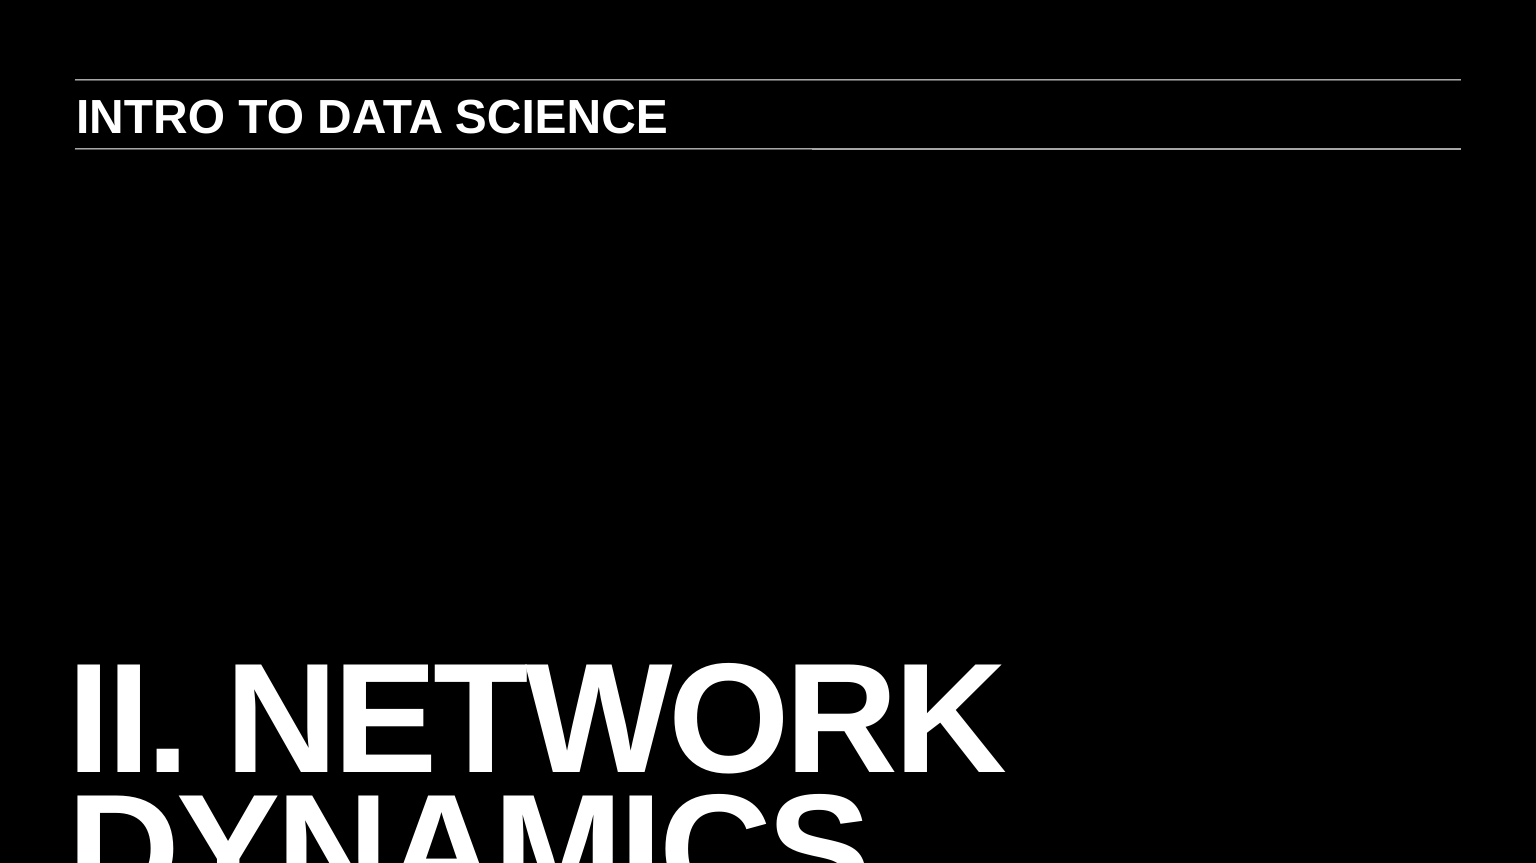

INTRO TO DATA SCIENCE
# Ii. network dynamics